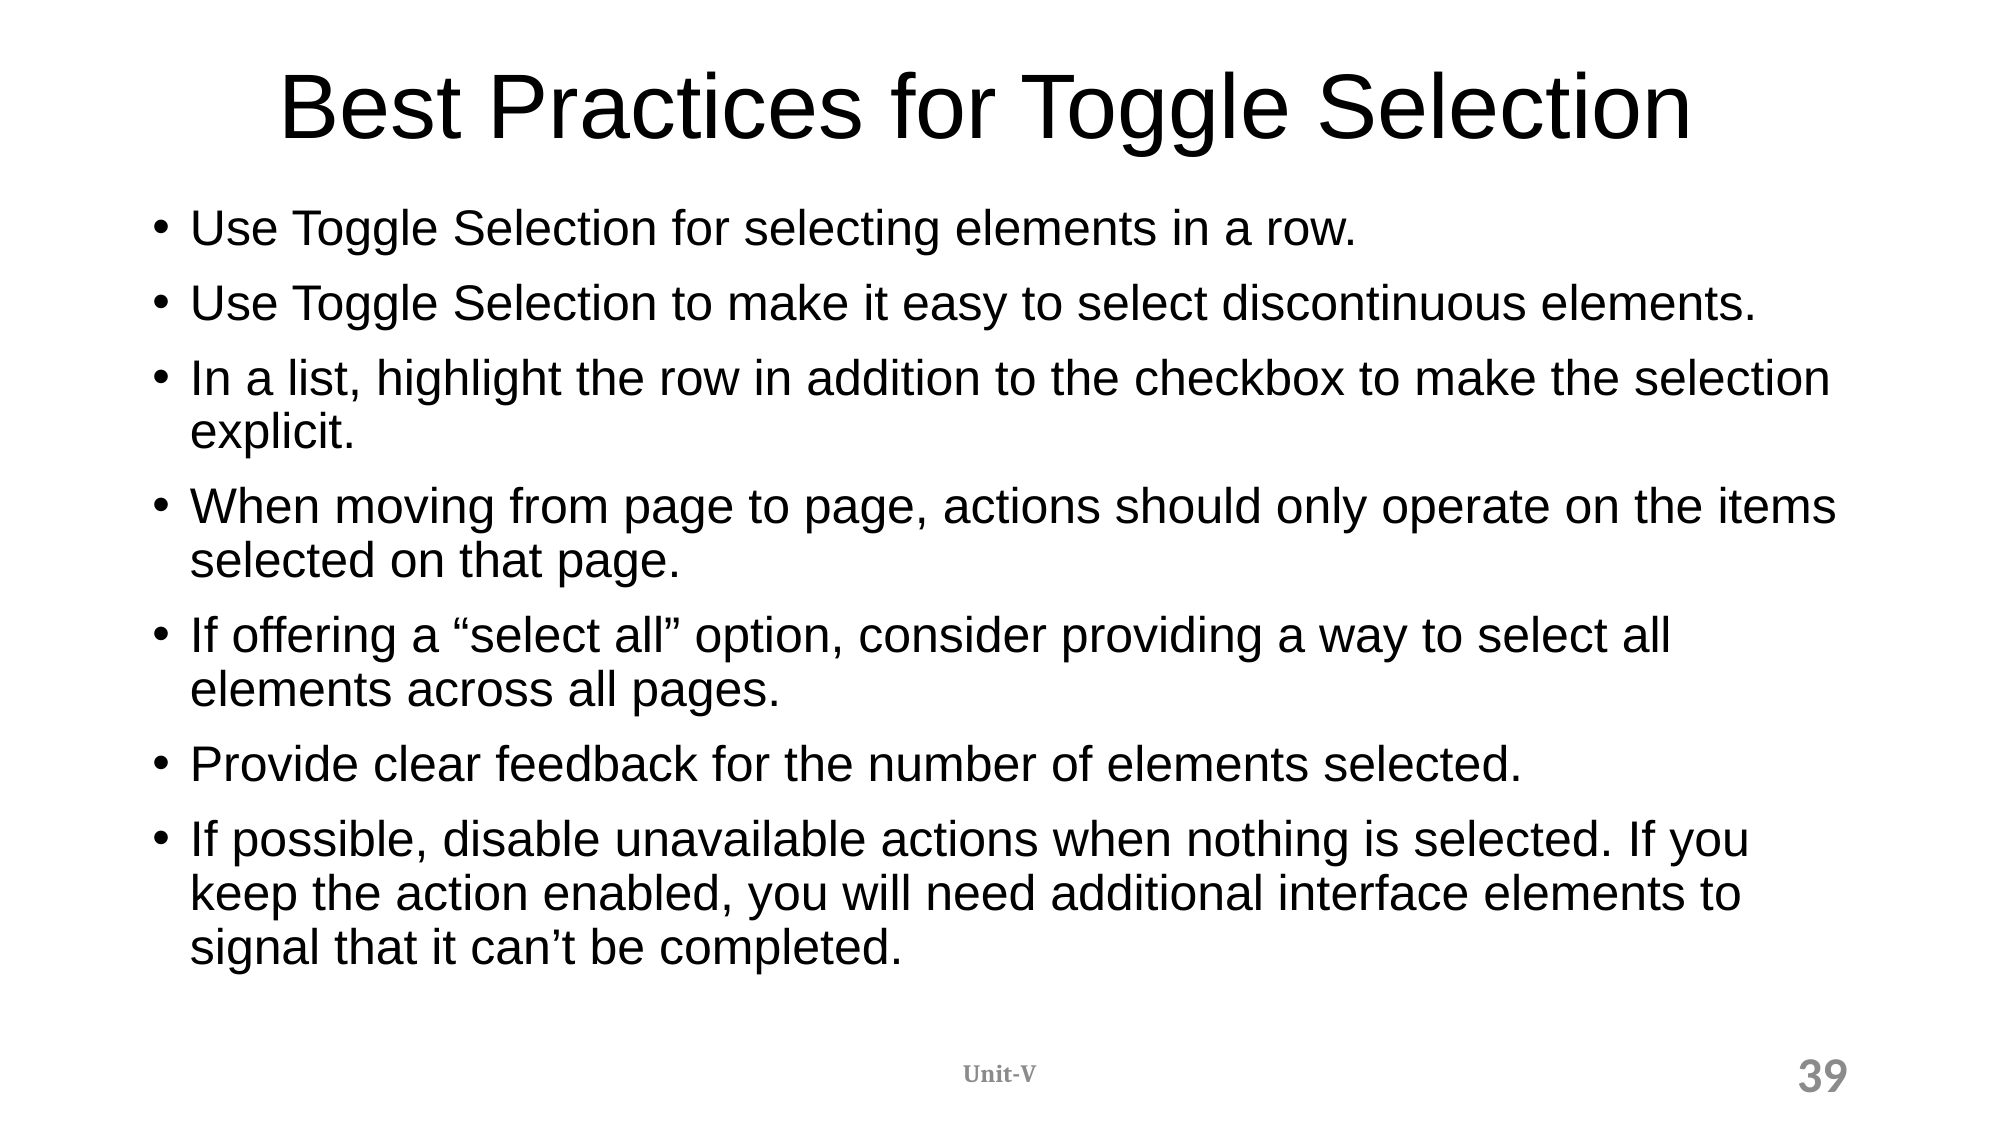

# Best Practices for Toggle Selection
Use Toggle Selection for selecting elements in a row.
Use Toggle Selection to make it easy to select discontinuous elements.
In a list, highlight the row in addition to the checkbox to make the selection explicit.
When moving from page to page, actions should only operate on the items selected on that page.
If offering a “select all” option, consider providing a way to select all elements across all pages.
Provide clear feedback for the number of elements selected.
If possible, disable unavailable actions when nothing is selected. If you keep the action enabled, you will need additional interface elements to signal that it can’t be completed.

Unit-V
39